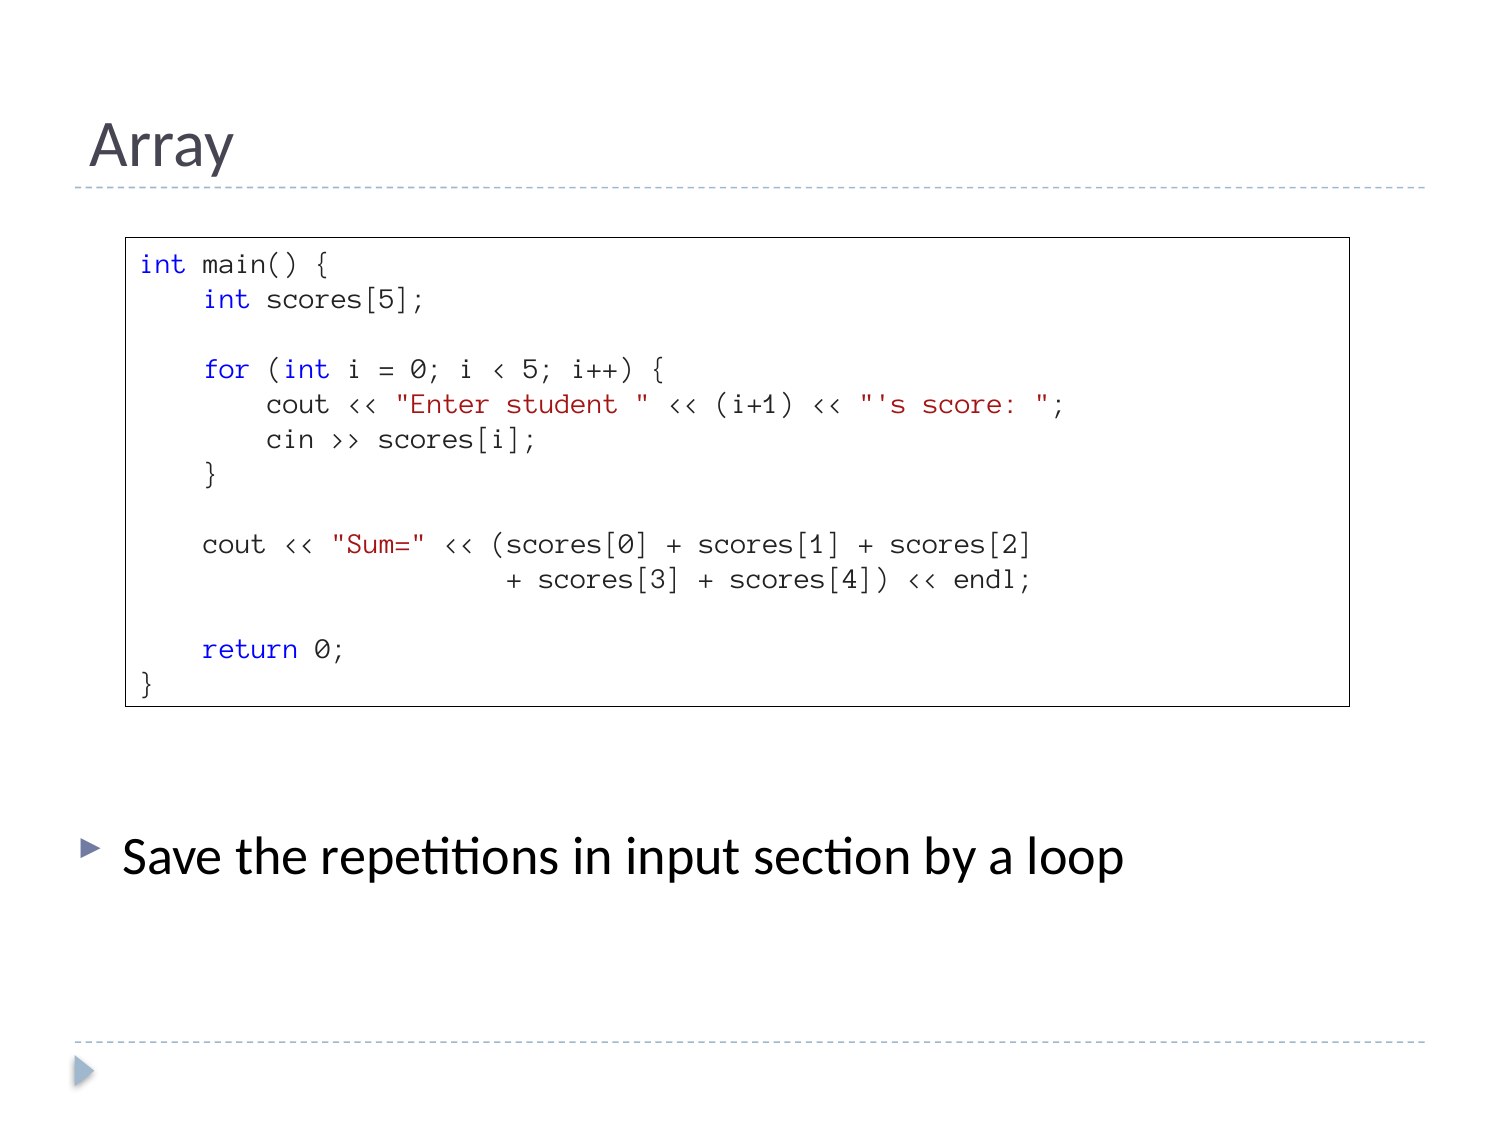

# Array
int main() {
    int scores[5];
    for (int i = 0; i < 5; i++) {
        cout << "Enter student " << (i+1) << "'s score: ";
        cin >> scores[i];
    }
    cout << "Sum=" << (scores[0] + scores[1] + scores[2]
                       + scores[3] + scores[4]) << endl;
    return 0;
}
Save the repetitions in input section by a loop